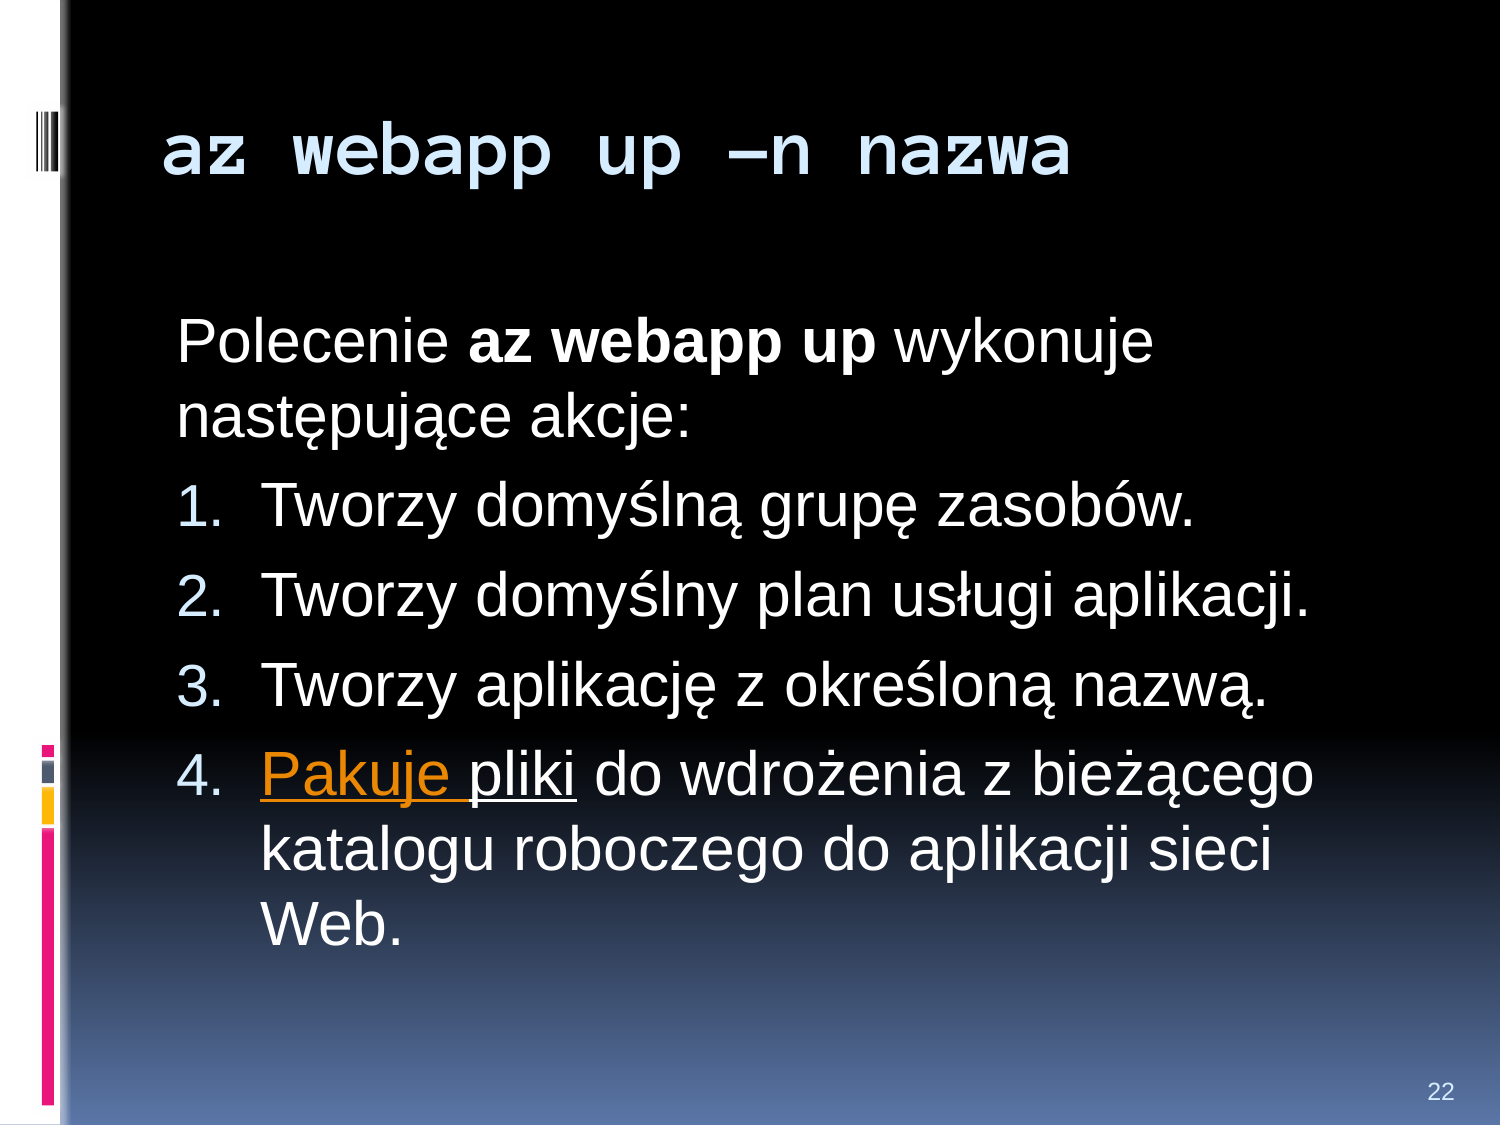

# az webapp up –n nazwa
Polecenie az webapp up wykonuje następujące akcje:
Tworzy domyślną grupę zasobów.
Tworzy domyślny plan usługi aplikacji.
Tworzy aplikację z określoną nazwą.
Pakuje pliki do wdrożenia z bieżącego katalogu roboczego do aplikacji sieci Web.

22